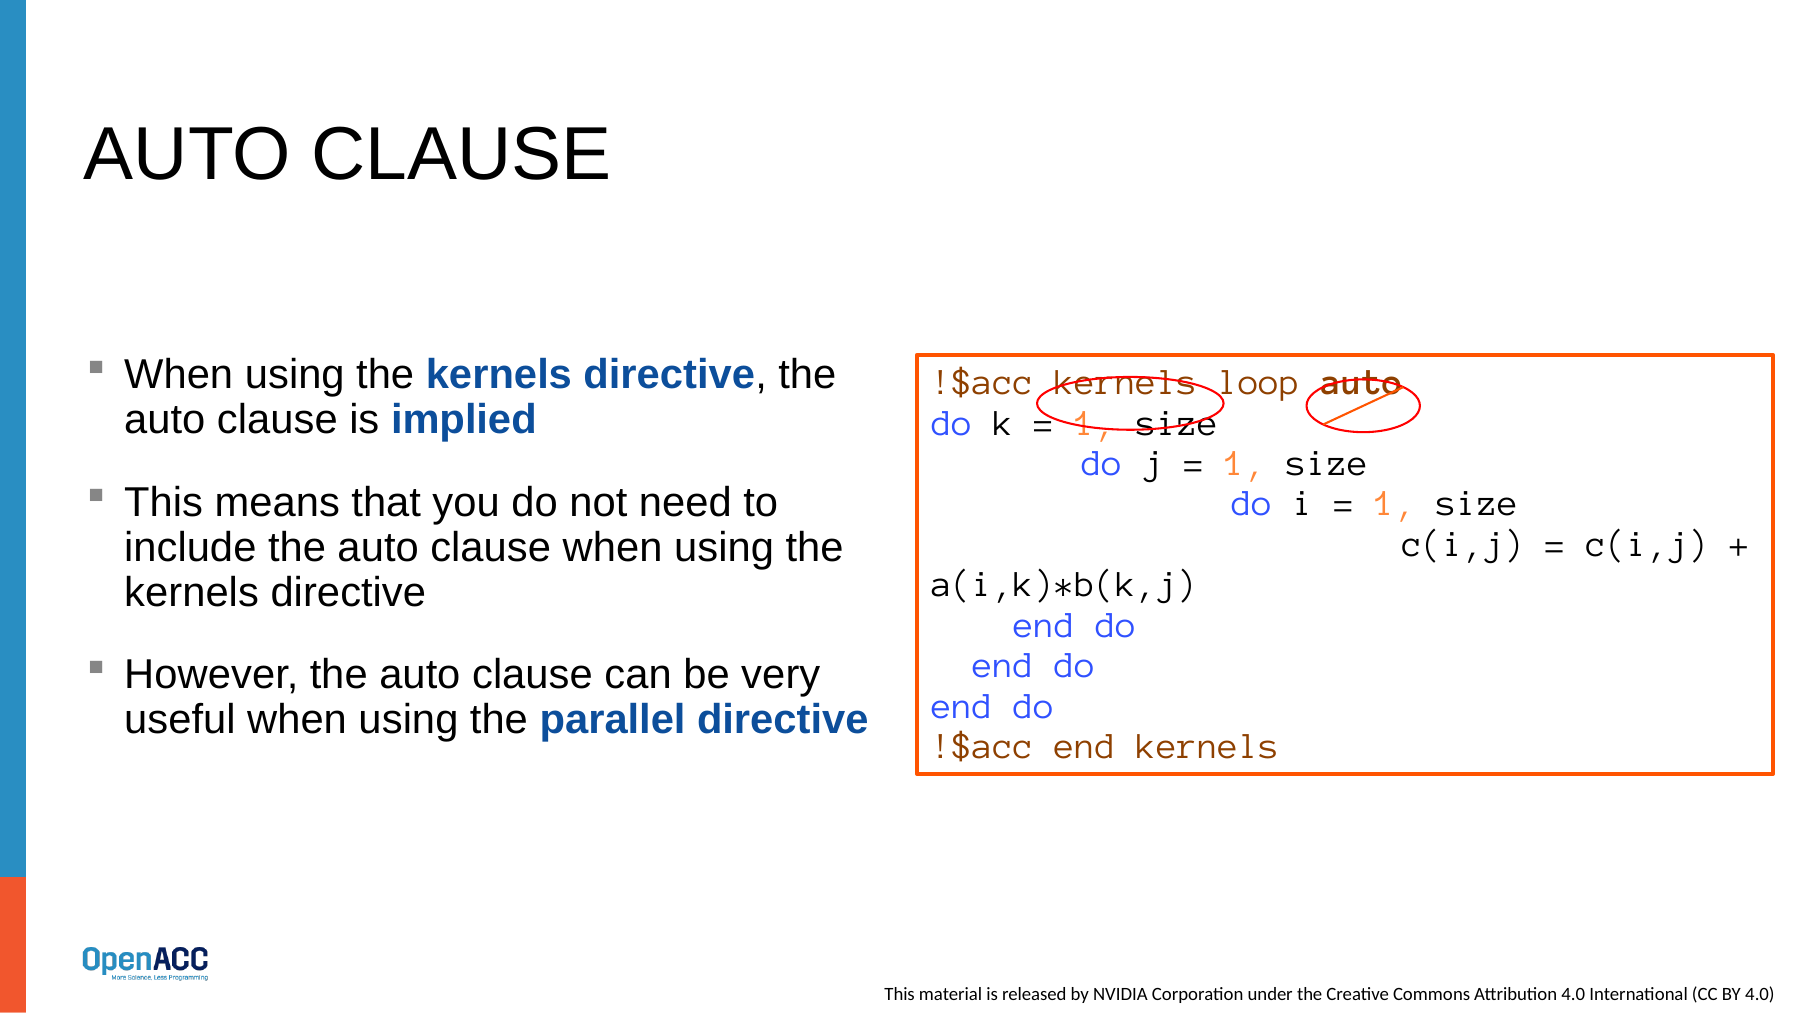

# Auto clause
When using the kernels directive, the auto clause is implied
This means that you do not need to include the auto clause when using the kernels directive
However, the auto clause can be very useful when using the parallel directive
!$acc kernels loop auto
do k = 1, size
	do j = 1, size
		do i = 1, size
			 c(i,j) = c(i,j) + a(i,k)*b(k,j)
    end do
  end do
end do
!$acc end kernels